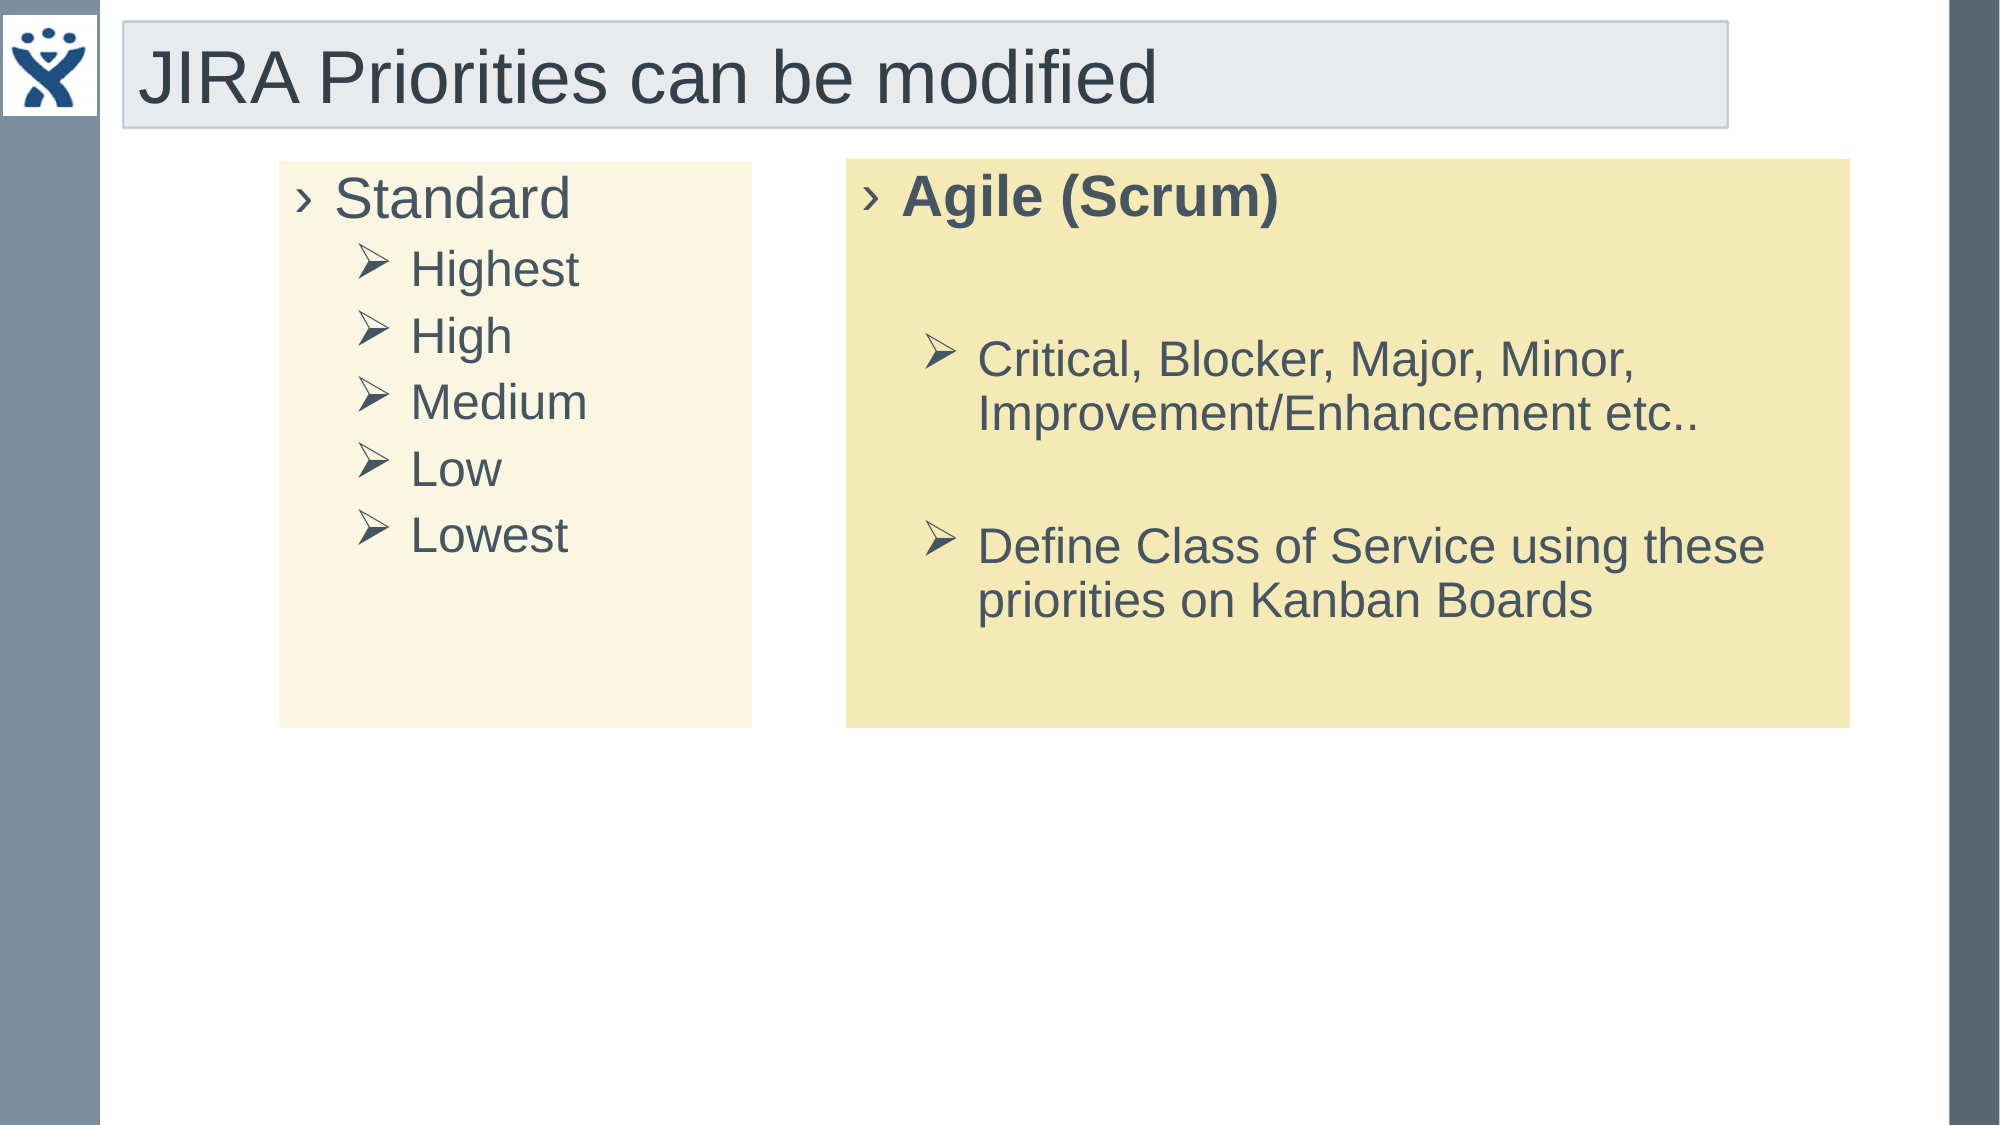

# JIRA Priorities can be modified
Agile (Scrum)

Critical, Blocker, Major, Minor, Improvement/Enhancement etc..

Define Class of Service using these priorities on Kanban Boards
Standard
Highest
High
Medium
Low
Lowest